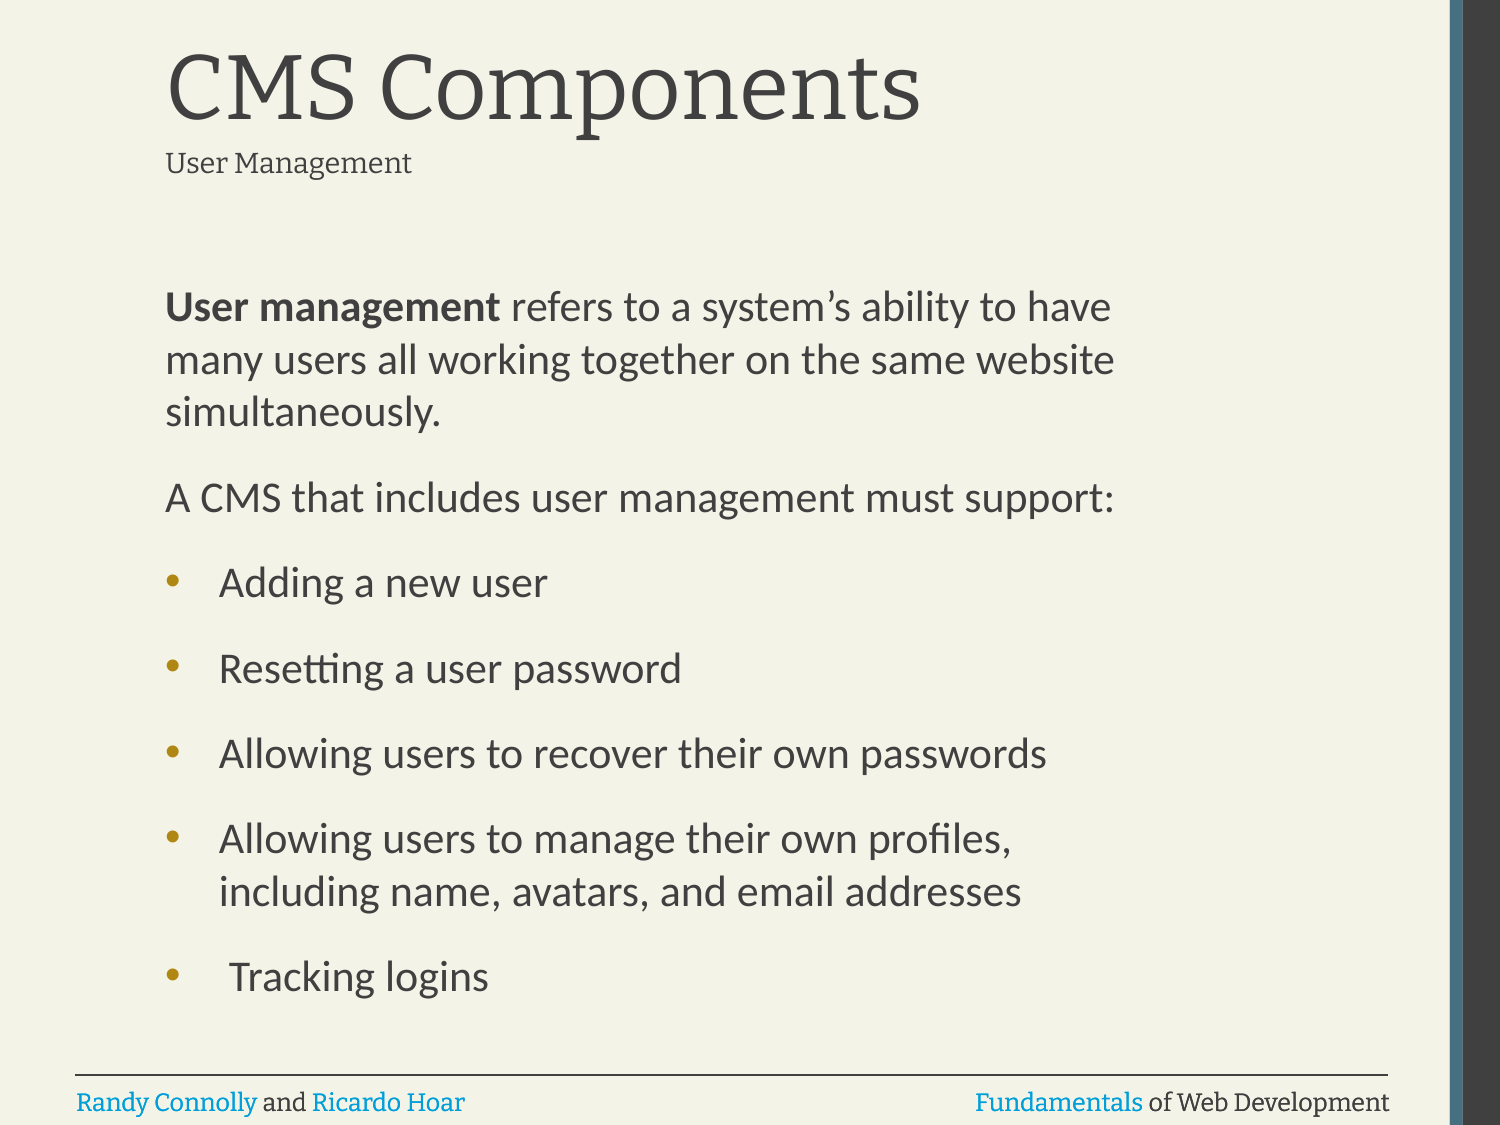

# CMS Components
User Management
User management refers to a system’s ability to have many users all working together on the same website simultaneously.
A CMS that includes user management must support:
Adding a new user
Resetting a user password
Allowing users to recover their own passwords
Allowing users to manage their own profiles, including name, avatars, and email addresses
 Tracking logins